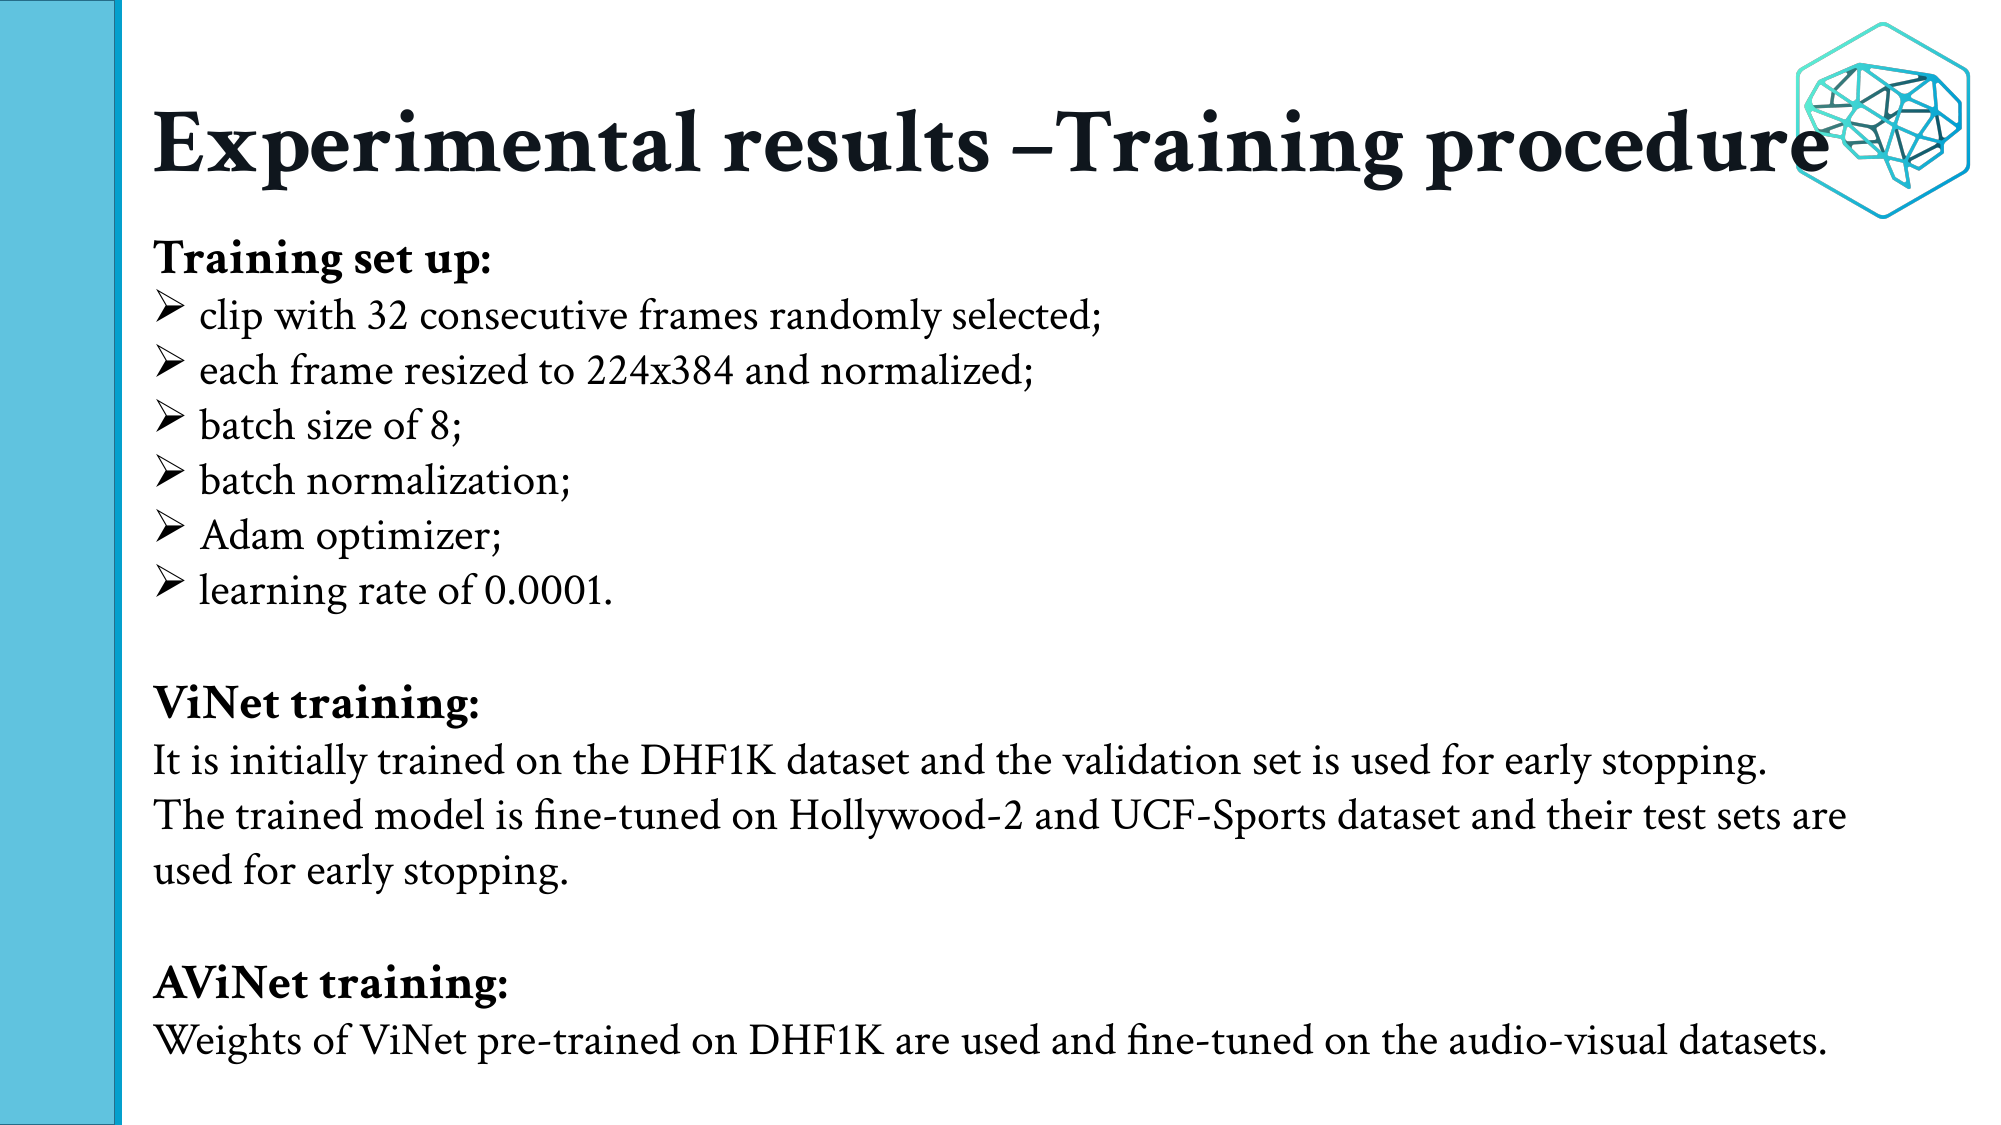

# Experimental results –Training procedure

Training set up:
clip with 32 consecutive frames randomly selected;
each frame resized to 224x384 and normalized;
batch size of 8;
batch normalization;
Adam optimizer;
learning rate of 0.0001.

ViNet training:
It is initially trained on the DHF1K dataset and the validation set is used for early stopping.
The trained model is fine-tuned on Hollywood-2 and UCF-Sports dataset and their test sets are used for early stopping.

AViNet training:
Weights of ViNet pre-trained on DHF1K are used and fine-tuned on the audio-visual datasets.